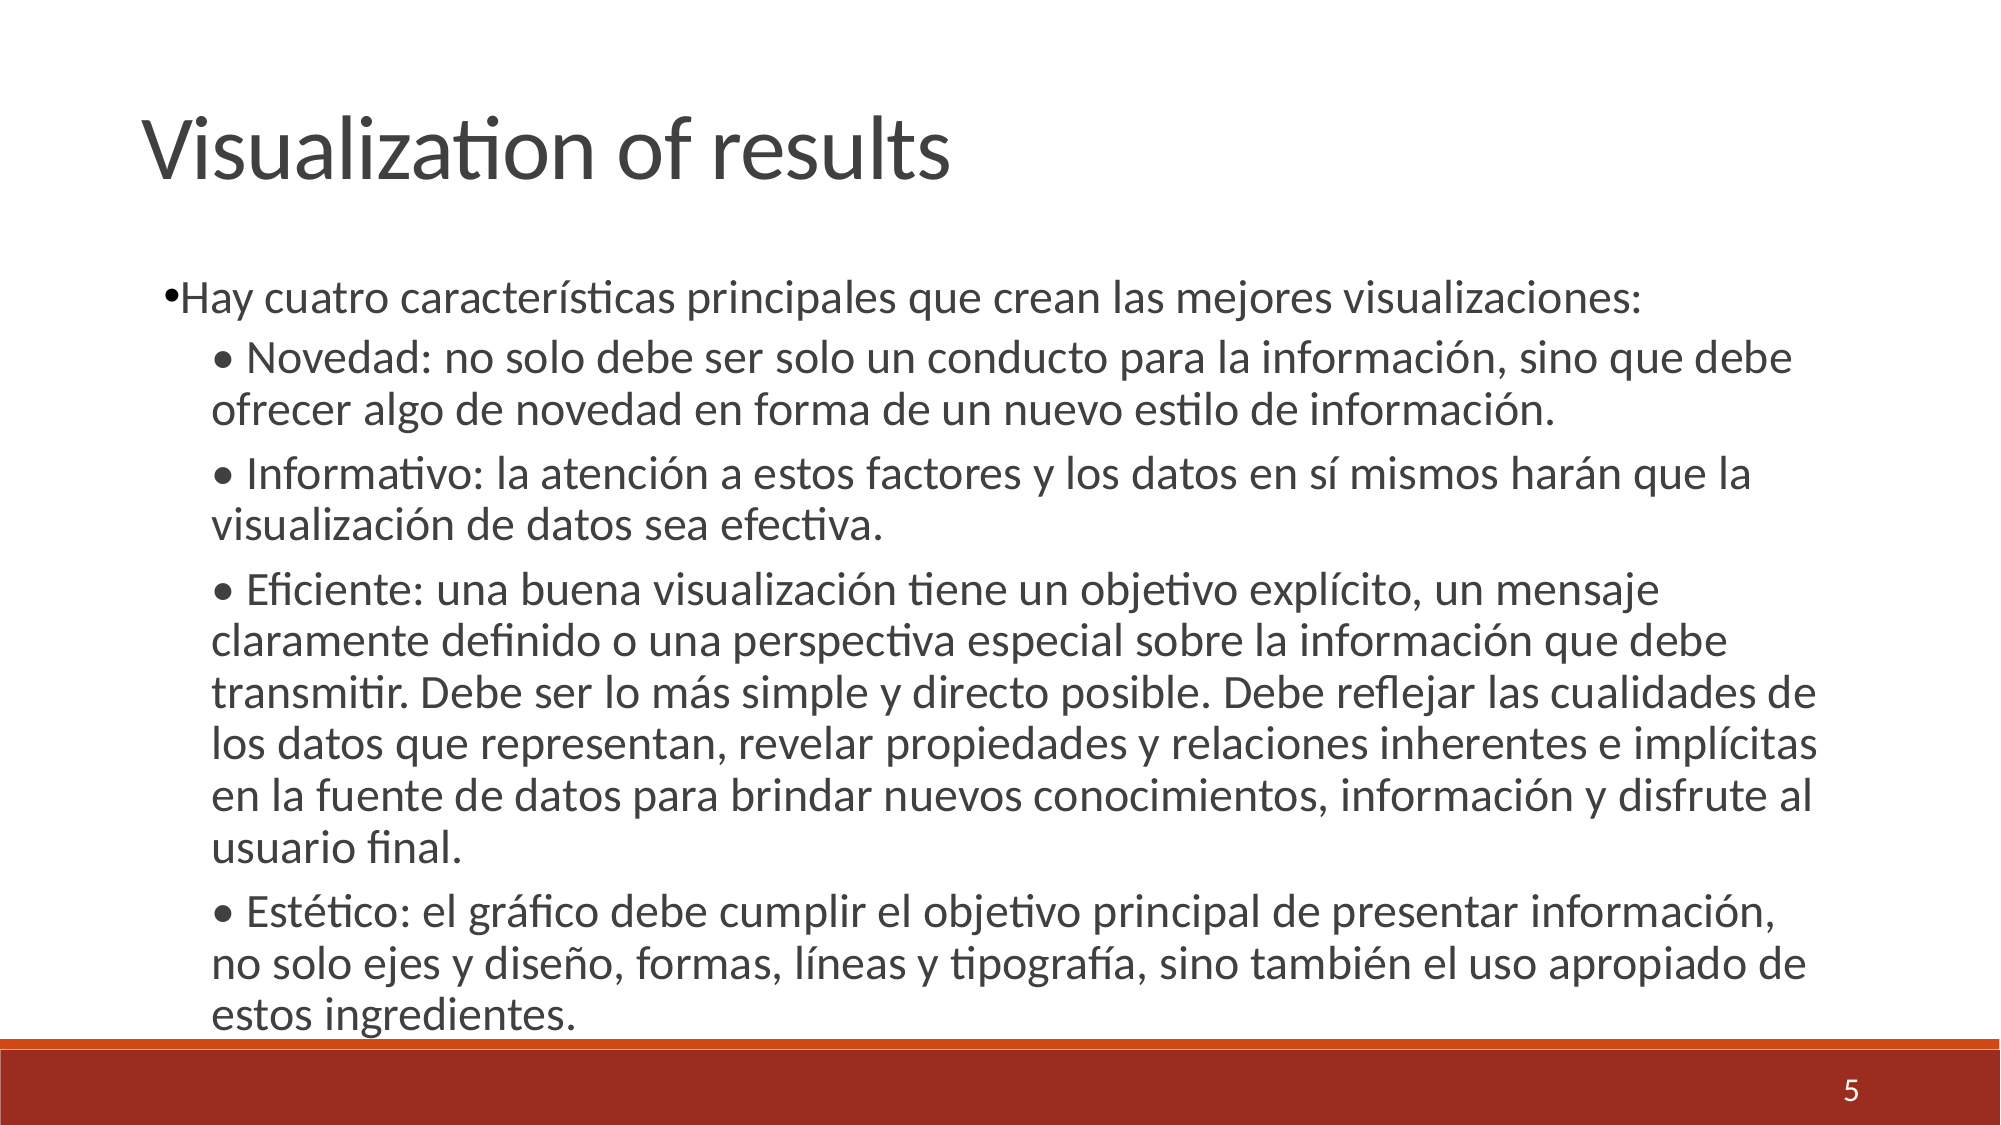

Visualization of results
Hay cuatro características principales que crean las mejores visualizaciones:
• Novedad: no solo debe ser solo un conducto para la información, sino que debe ofrecer algo de novedad en forma de un nuevo estilo de información.
• Informativo: la atención a estos factores y los datos en sí mismos harán que la visualización de datos sea efectiva.
• Eficiente: una buena visualización tiene un objetivo explícito, un mensaje claramente definido o una perspectiva especial sobre la información que debe transmitir. Debe ser lo más simple y directo posible. Debe reflejar las cualidades de los datos que representan, revelar propiedades y relaciones inherentes e implícitas en la fuente de datos para brindar nuevos conocimientos, información y disfrute al usuario final.
• Estético: el gráfico debe cumplir el objetivo principal de presentar información, no solo ejes y diseño, formas, líneas y tipografía, sino también el uso apropiado de estos ingredientes.

5